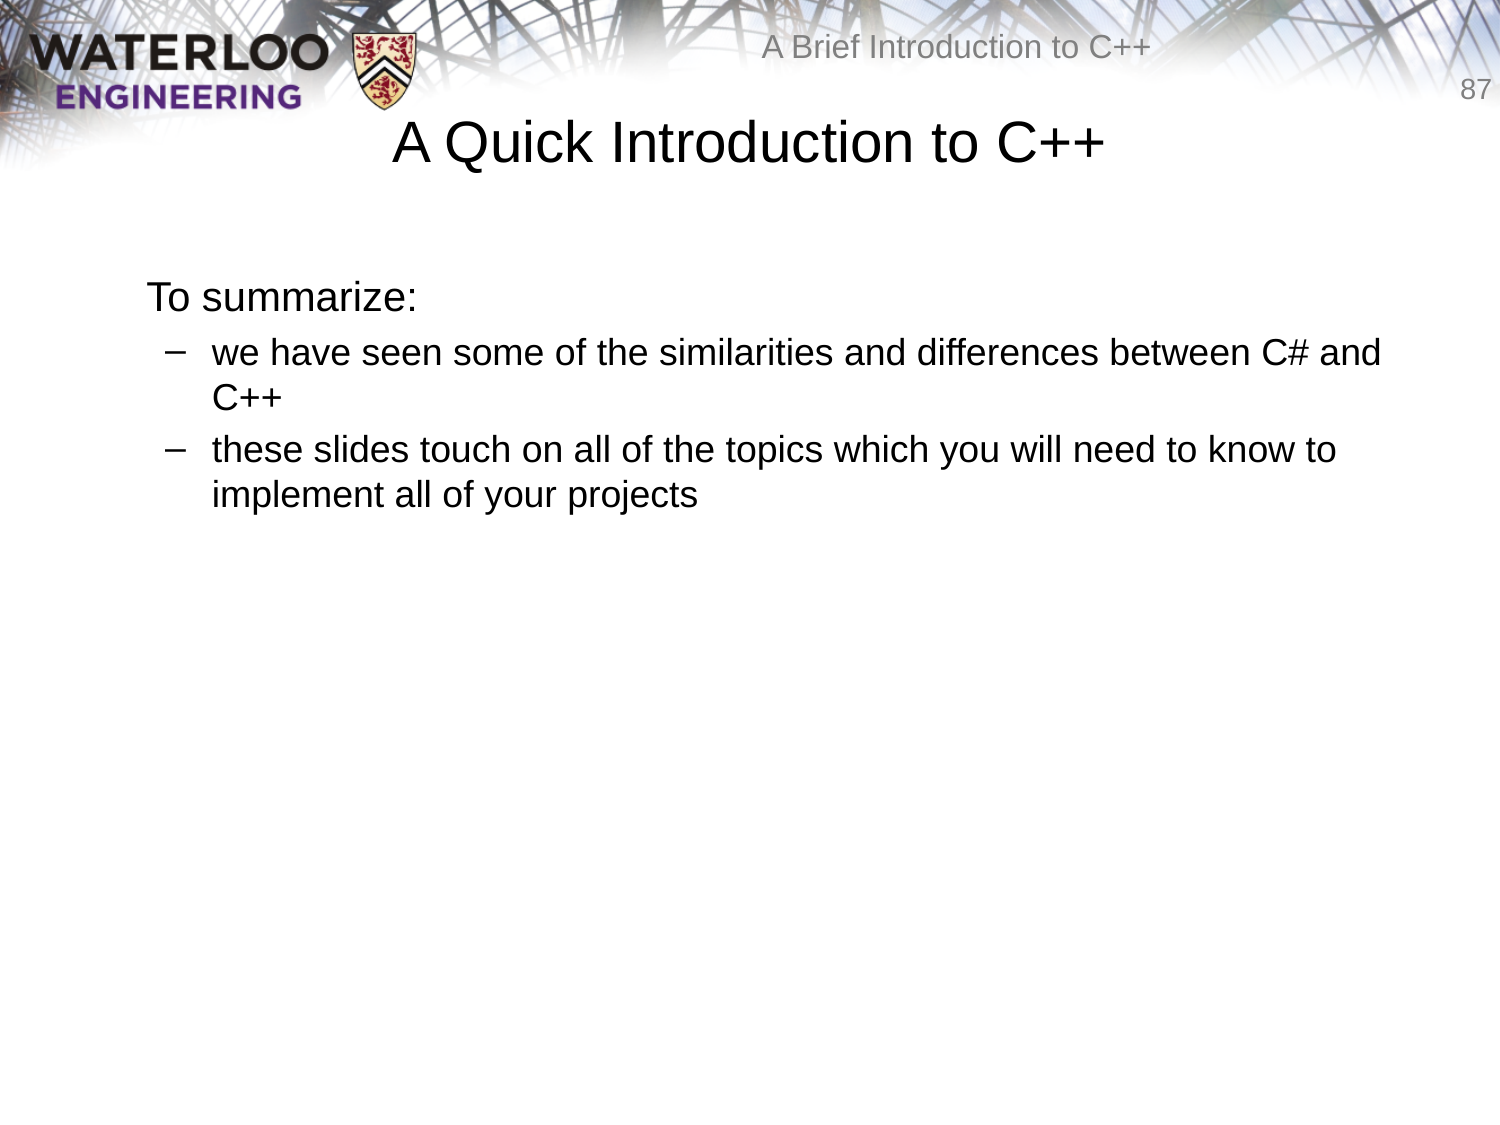

# A Quick Introduction to C++
	To summarize:
we have seen some of the similarities and differences between C# and C++
these slides touch on all of the topics which you will need to know to implement all of your projects